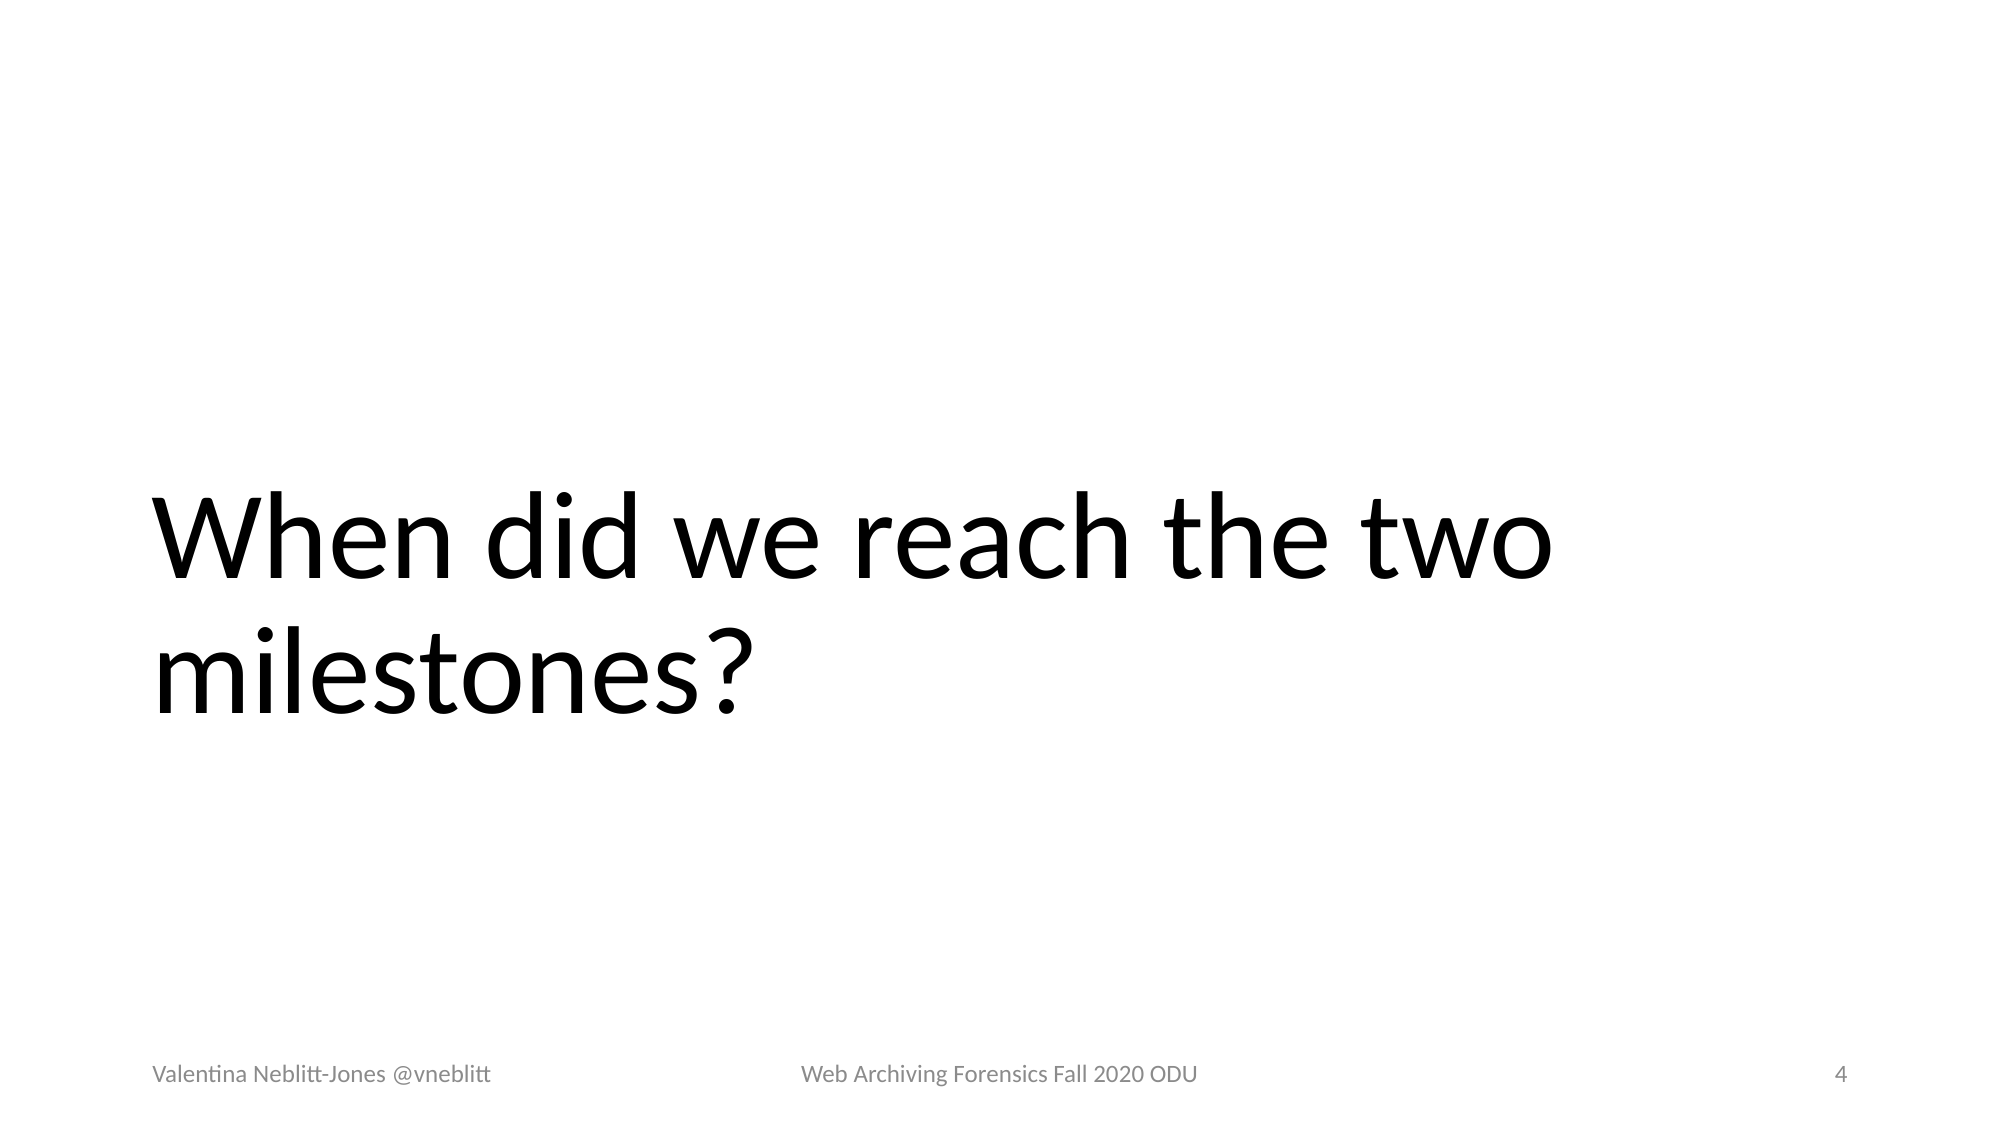

# When did we reach the two milestones?

Valentina Neblitt-Jones @vneblitt
Web Archiving Forensics Fall 2020 ODU
4